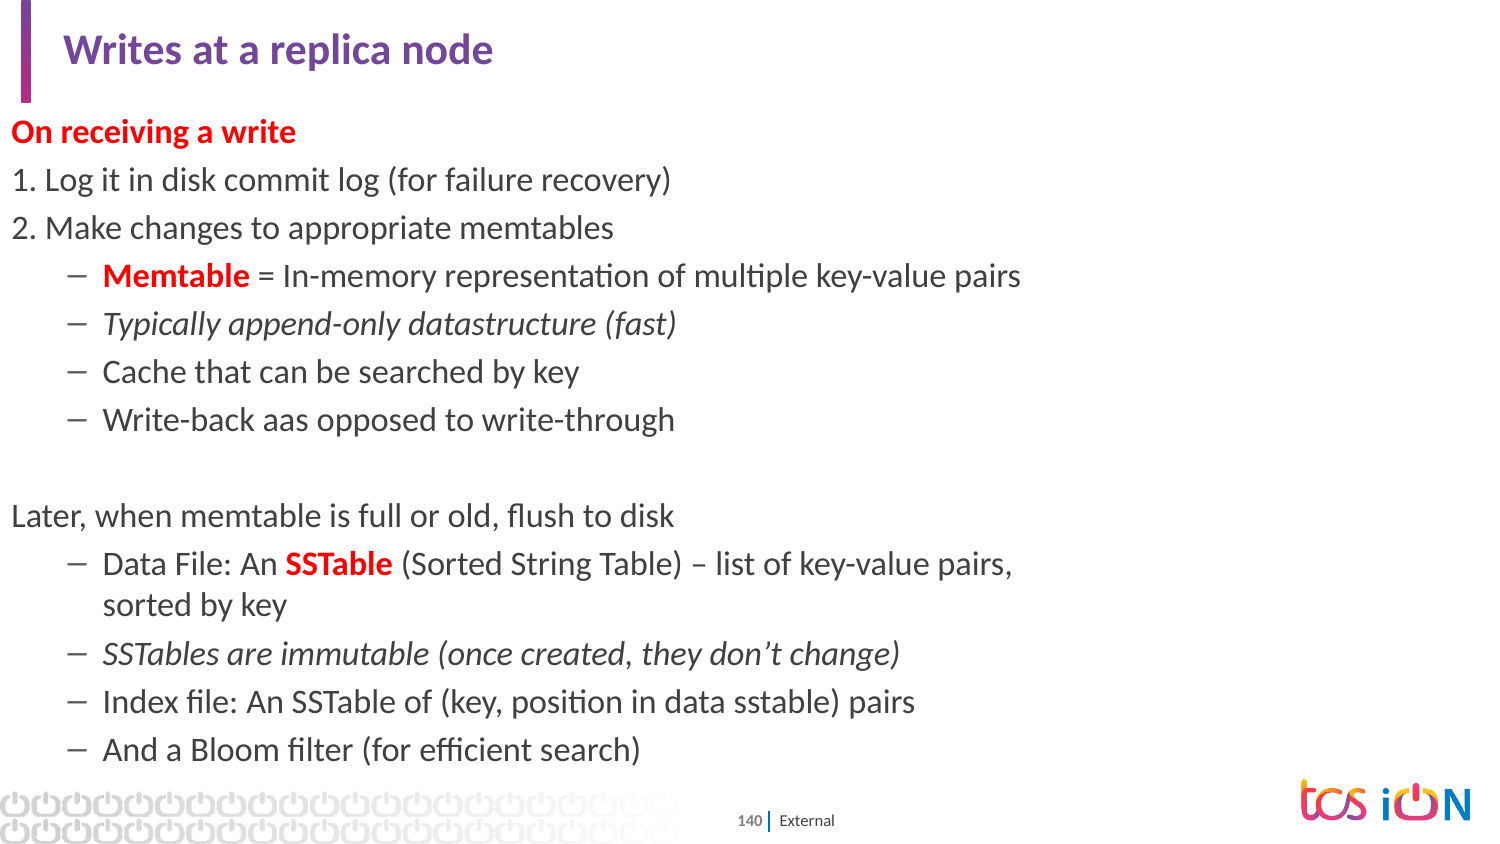

# Writes at a replica node
On receiving a write
1. Log it in disk commit log (for failure recovery)
2. Make changes to appropriate memtables
Memtable = In-memory representation of multiple key-value pairs
Typically append-only datastructure (fast)
Cache that can be searched by key
Write-back aas opposed to write-through

Later, when memtable is full or old, flush to disk
Data File: An SSTable (Sorted String Table) – list of key-value pairs, sorted by key
SSTables are immutable (once created, they don’t change)
Index file: An SSTable of (key, position in data sstable) pairs
And a Bloom filter (for efficient search)
Design of Apache Cassandra